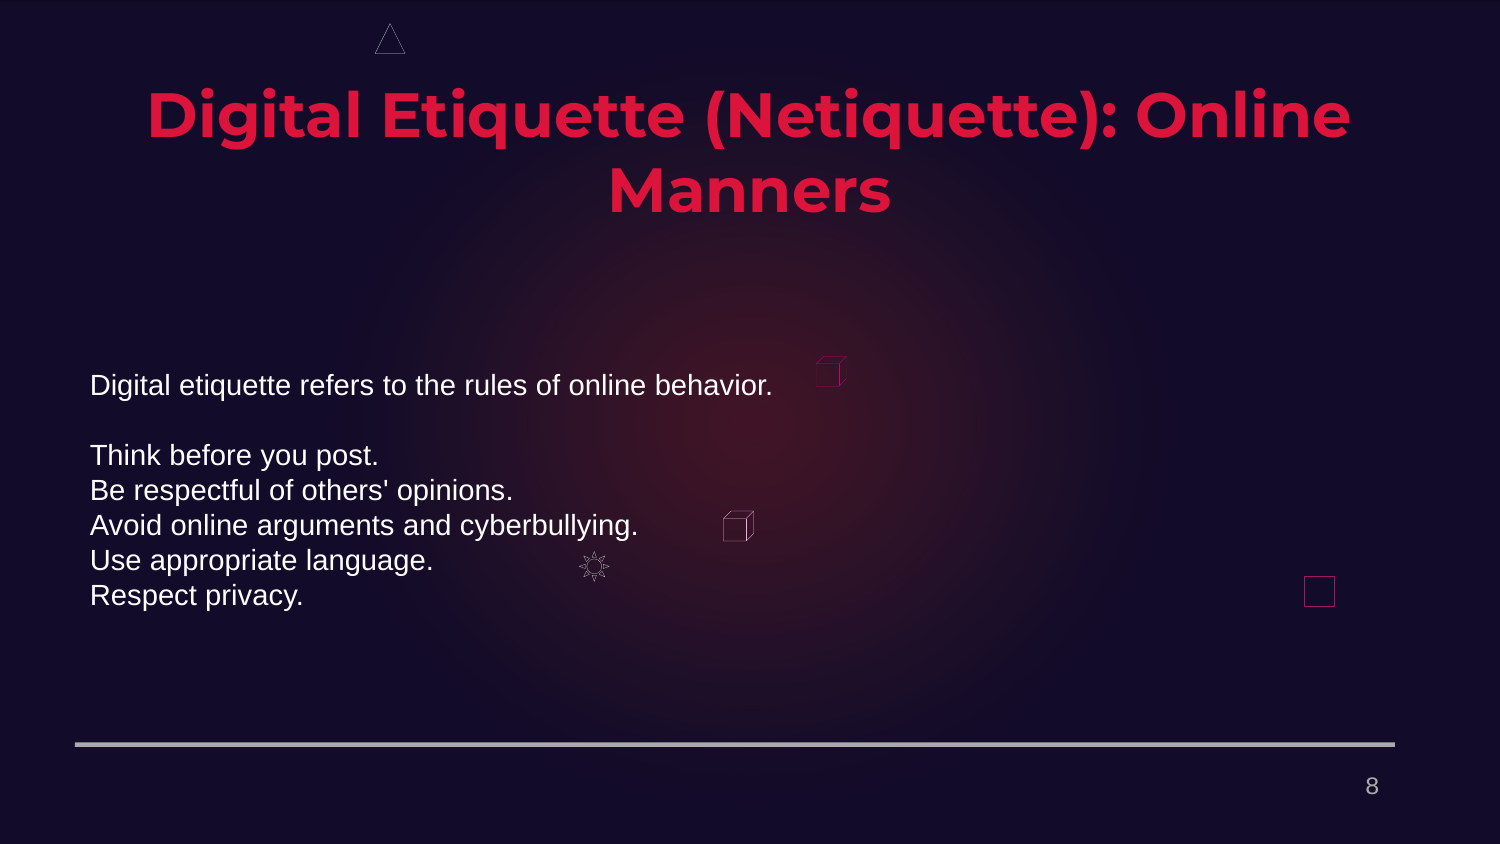

Digital Etiquette (Netiquette): Online Manners
Digital etiquette refers to the rules of online behavior.

Think before you post.
Be respectful of others' opinions.
Avoid online arguments and cyberbullying.
Use appropriate language.
Respect privacy.

8